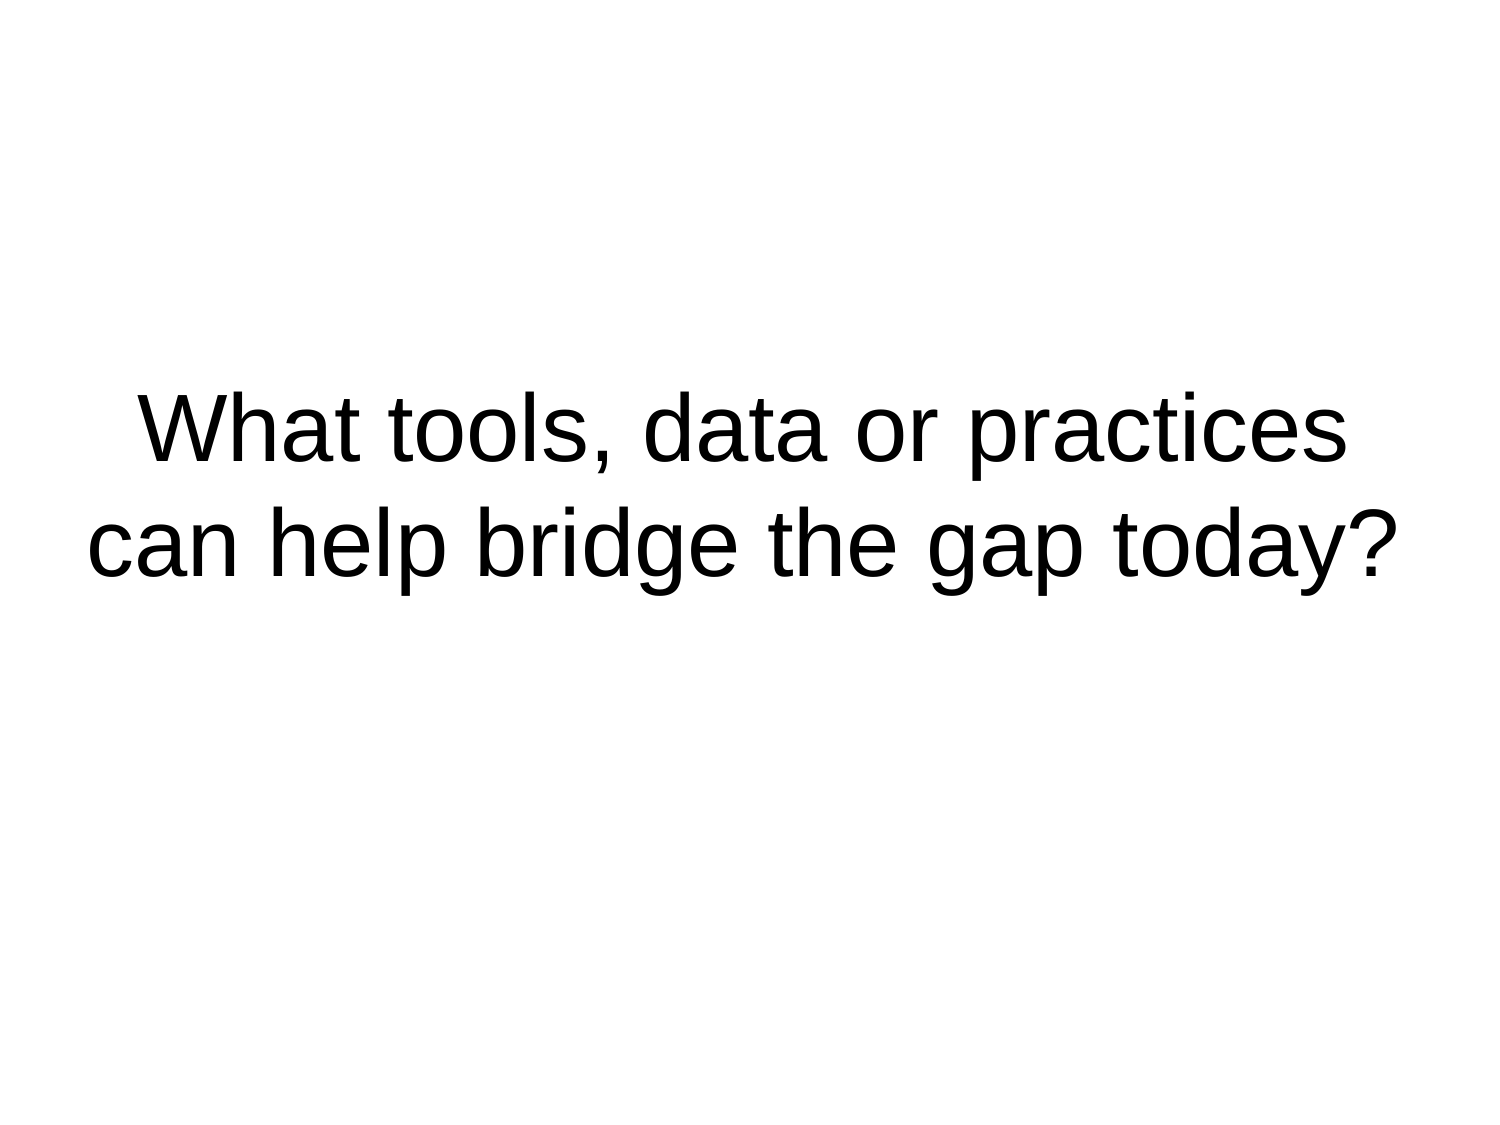

What tools, data or practices can help bridge the gap today?